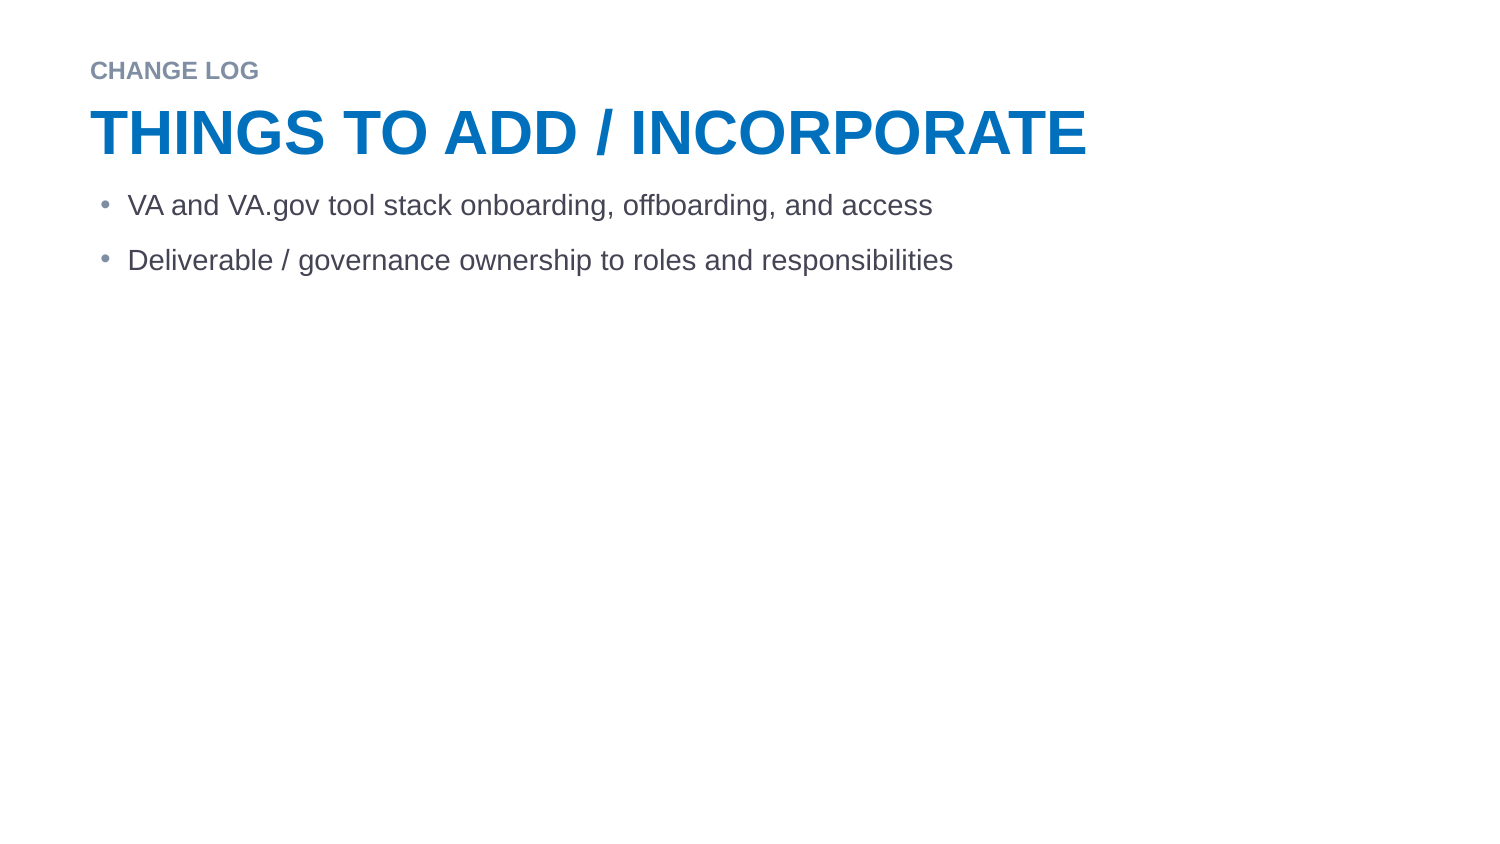

CHANGE LOG
# THINGS TO ADD / INCORPORATE
VA and VA.gov tool stack onboarding, offboarding, and access
Deliverable / governance ownership to roles and responsibilities